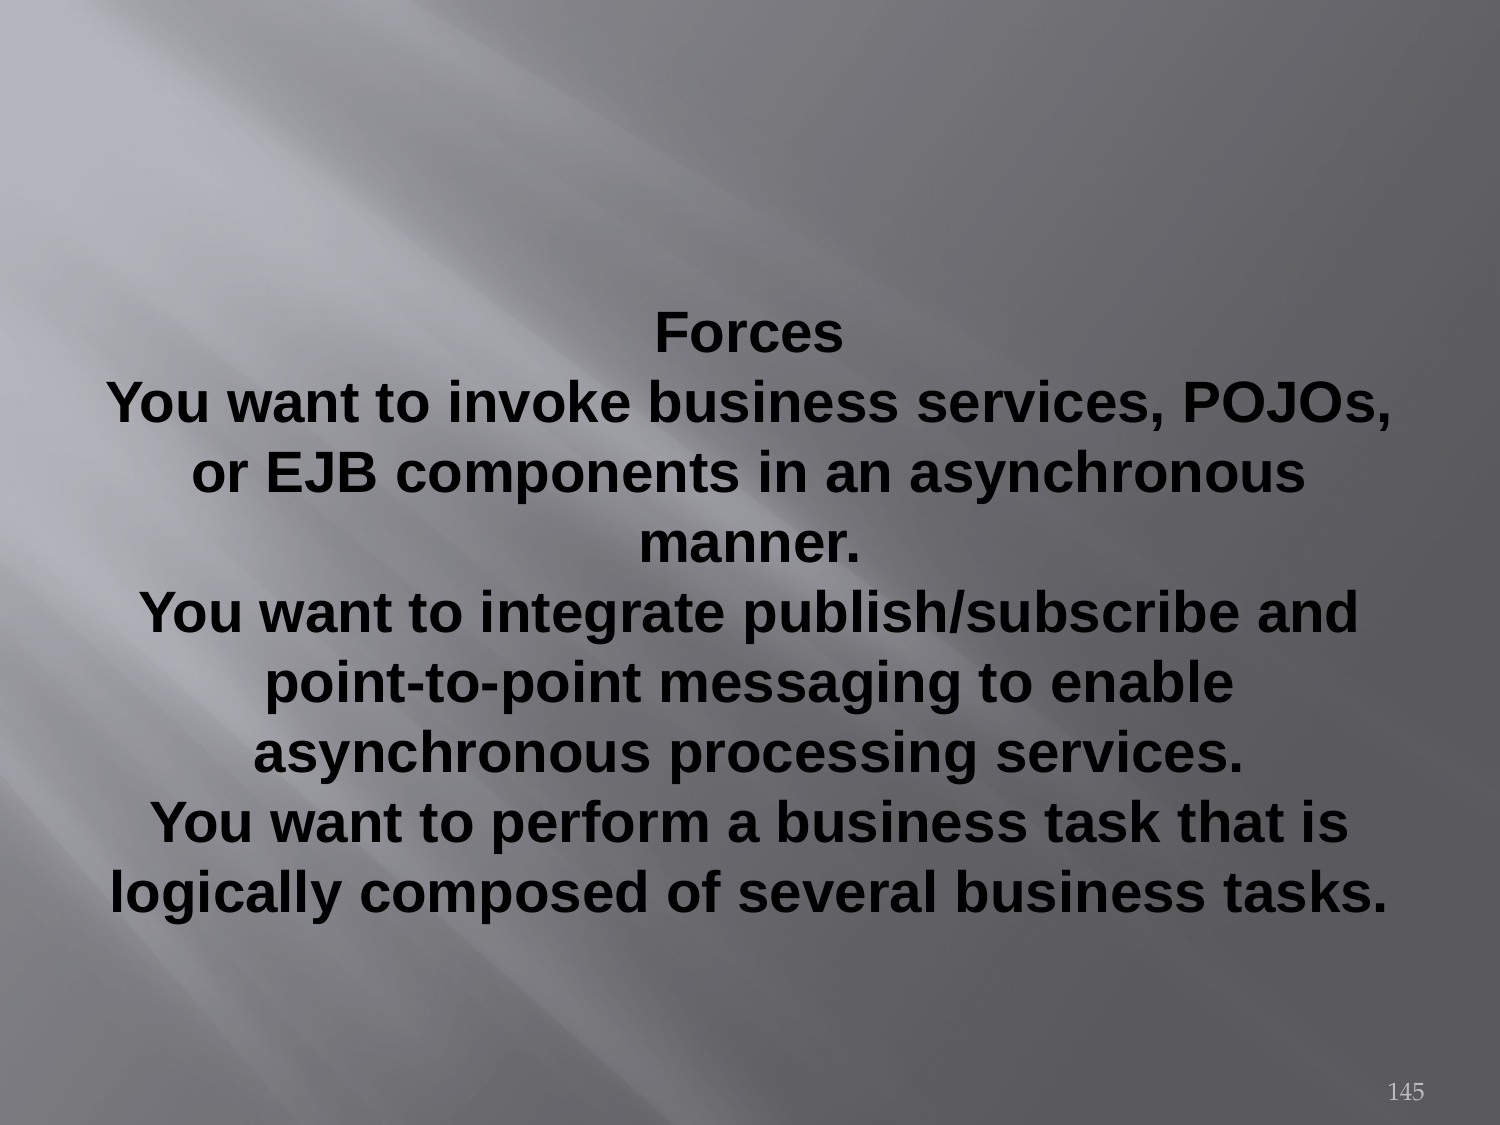

# Forces You want to invoke business services, POJOs, or EJB components in an asynchronous manner. You want to integrate publish/subscribe and point-to-point messaging to enable asynchronous processing services. You want to perform a business task that is logically composed of several business tasks.
145